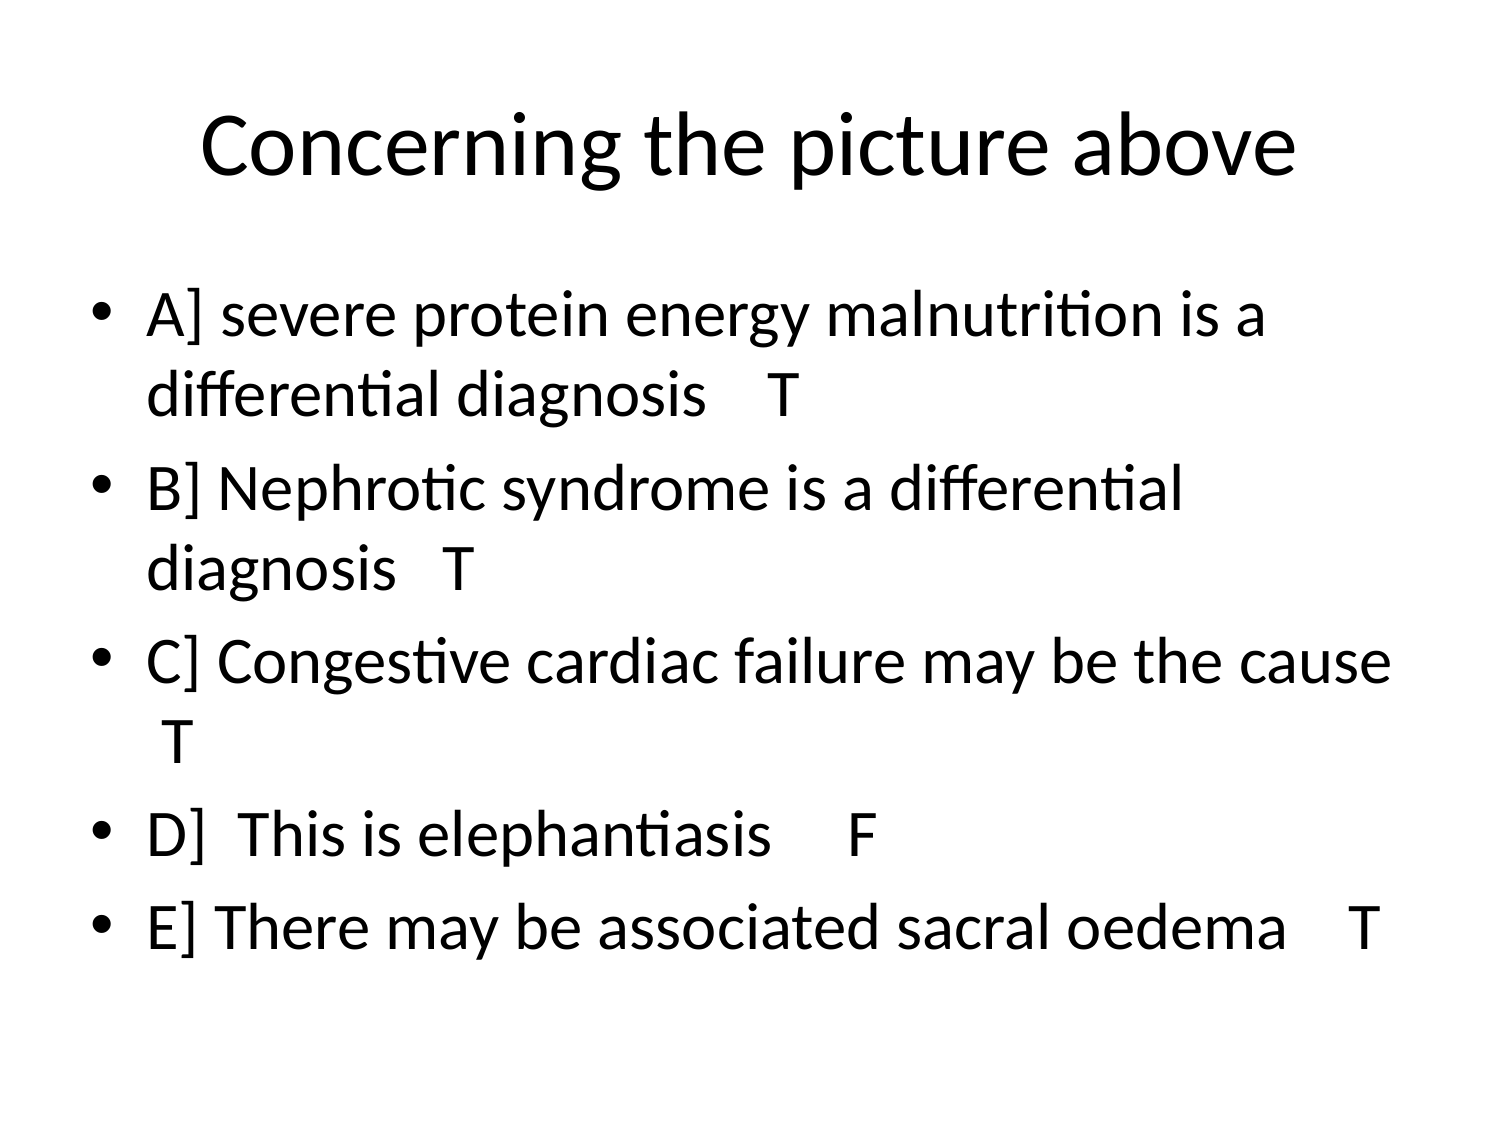

# Concerning the picture above
A] severe protein energy malnutrition is a differential diagnosis    T
B] Nephrotic syndrome is a differential diagnosis   T
C] Congestive cardiac failure may be the cause   T
D]  This is elephantiasis     F
E] There may be associated sacral oedema    T